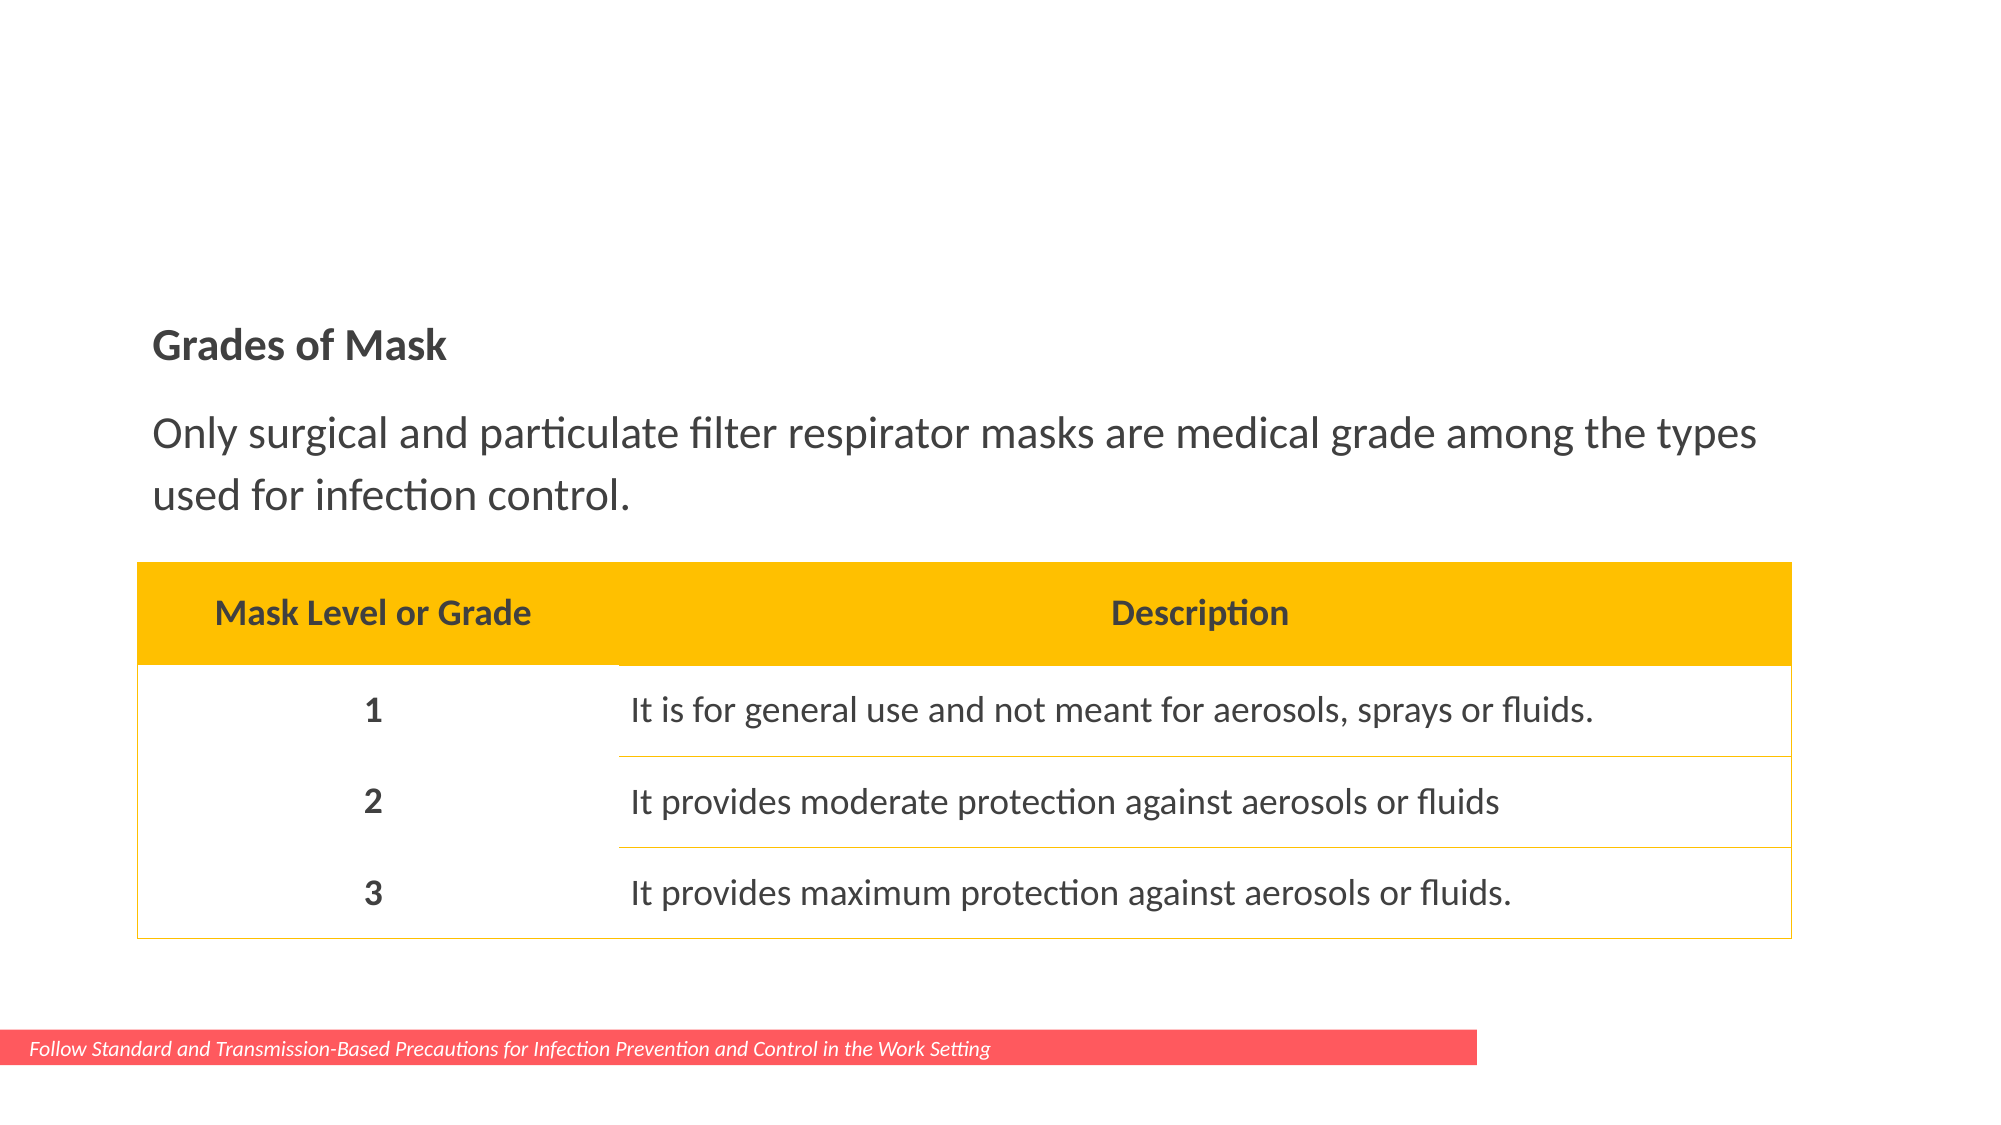

Grades of Mask
Only surgical and particulate filter respirator masks are medical grade among the types used for infection control.
| Mask Level or Grade | Description |
| --- | --- |
| 1 | It is for general use and not meant for aerosols, sprays or fluids. |
| 2 | It provides moderate protection against aerosols or fluids |
| 3 | It provides maximum protection against aerosols or fluids. |
Follow Standard and Transmission-Based Precautions for Infection Prevention and Control in the Work Setting